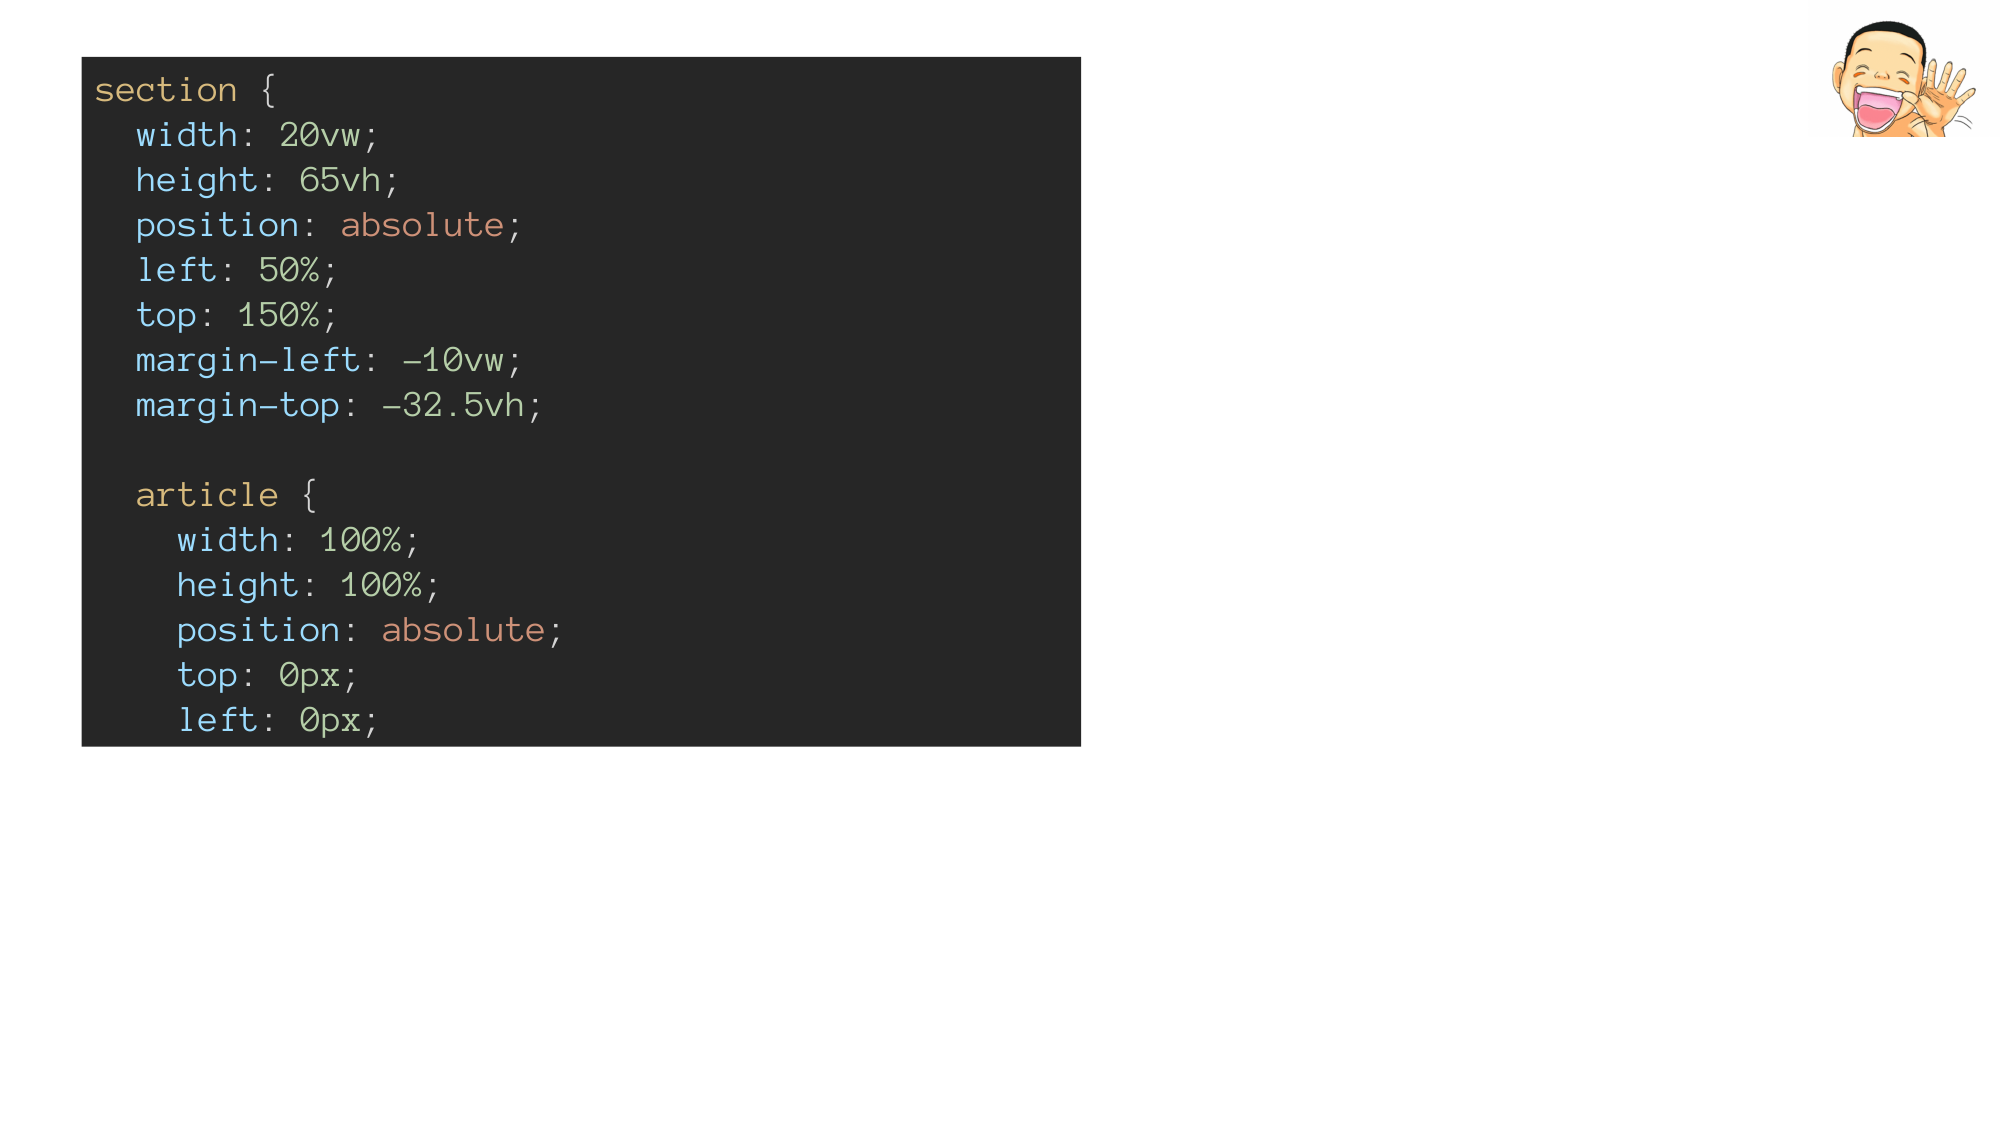

section {
  width: 20vw;
  height: 65vh;
  position: absolute;
  left: 50%;
  top: 150%;
  margin-left: -10vw;
  margin-top: -32.5vh;
  article {
    width: 100%;
    height: 100%;
    position: absolute;
    top: 0px;
    left: 0px;